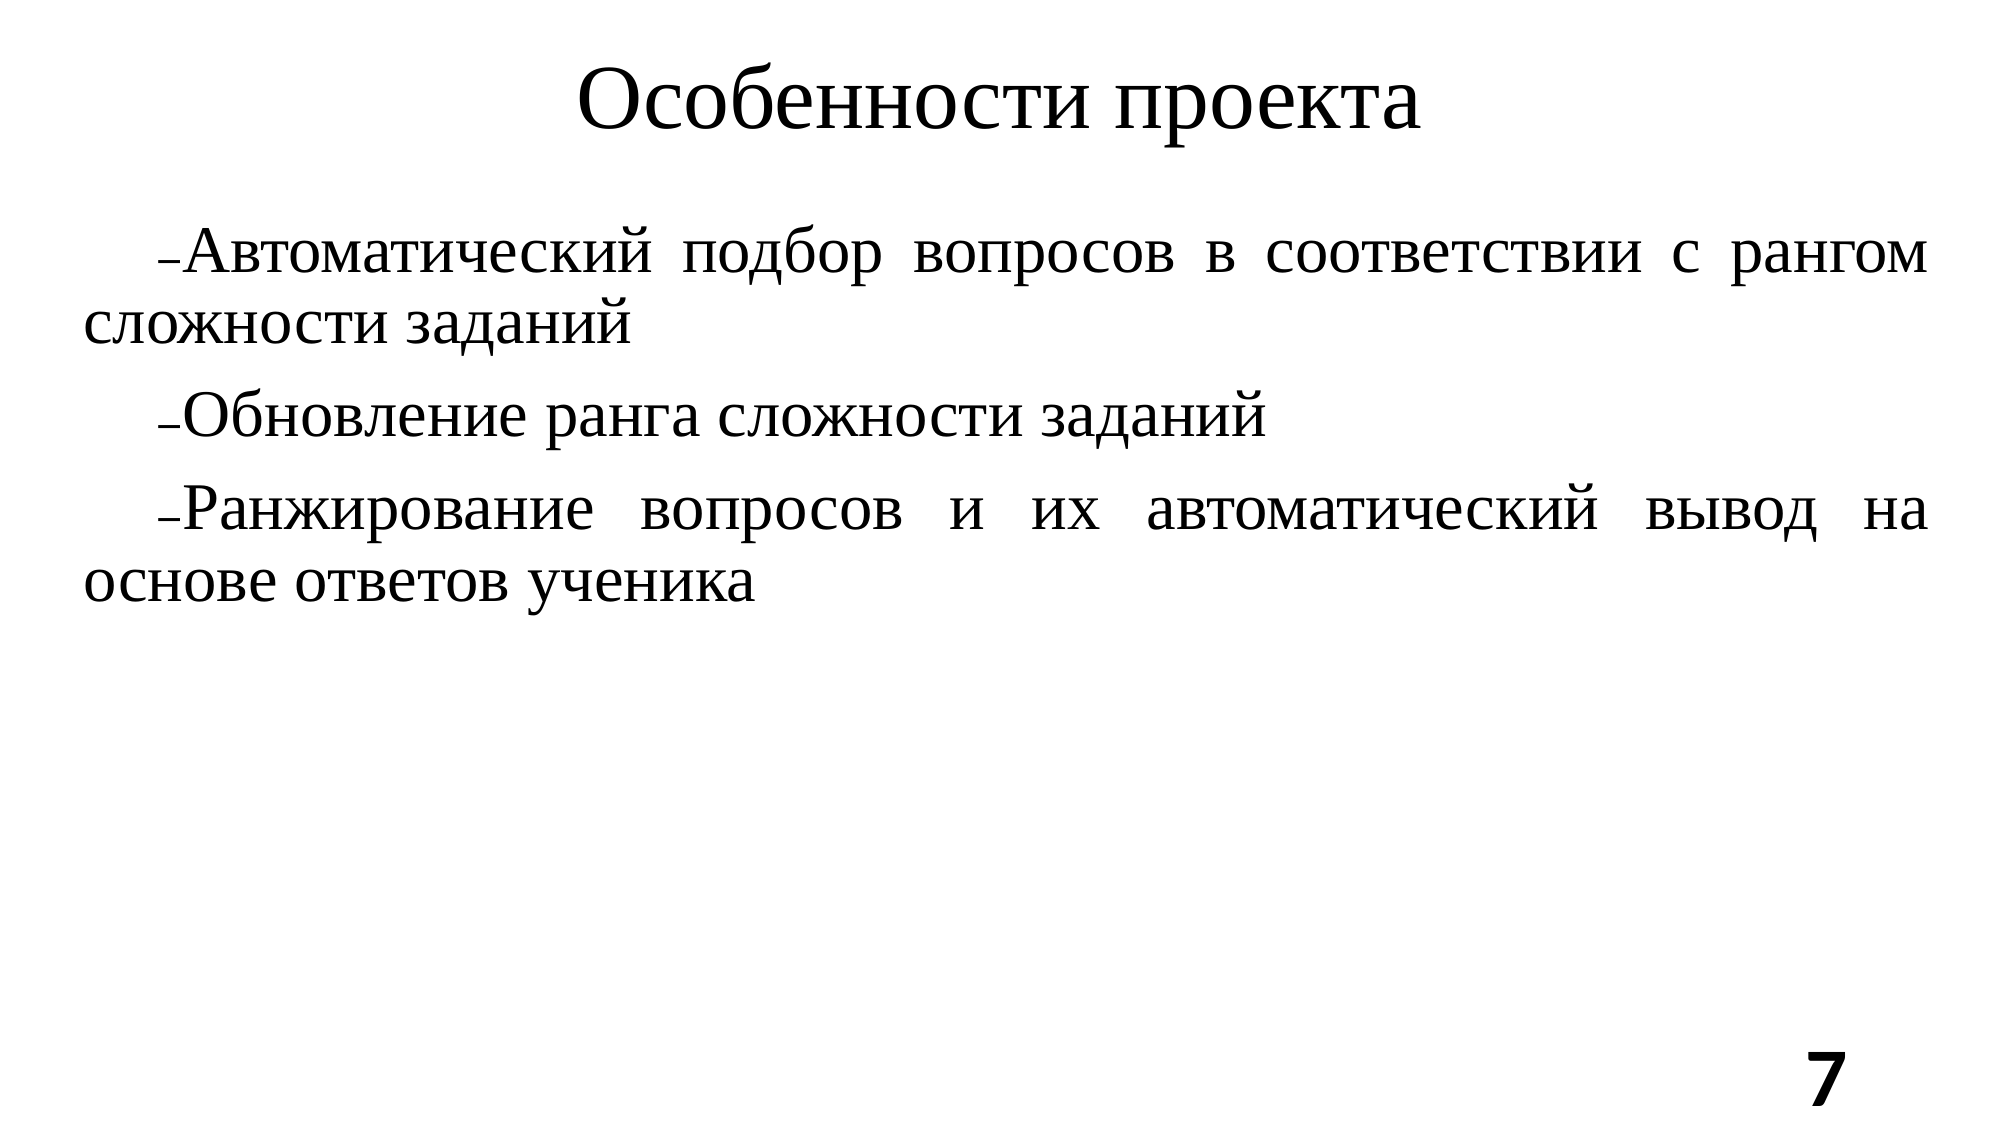

# Особенности проекта
Автоматический подбор вопросов в соответствии с рангом сложности заданий
Обновление ранга сложности заданий
Ранжирование вопросов и их автоматический вывод на основе ответов ученика
7